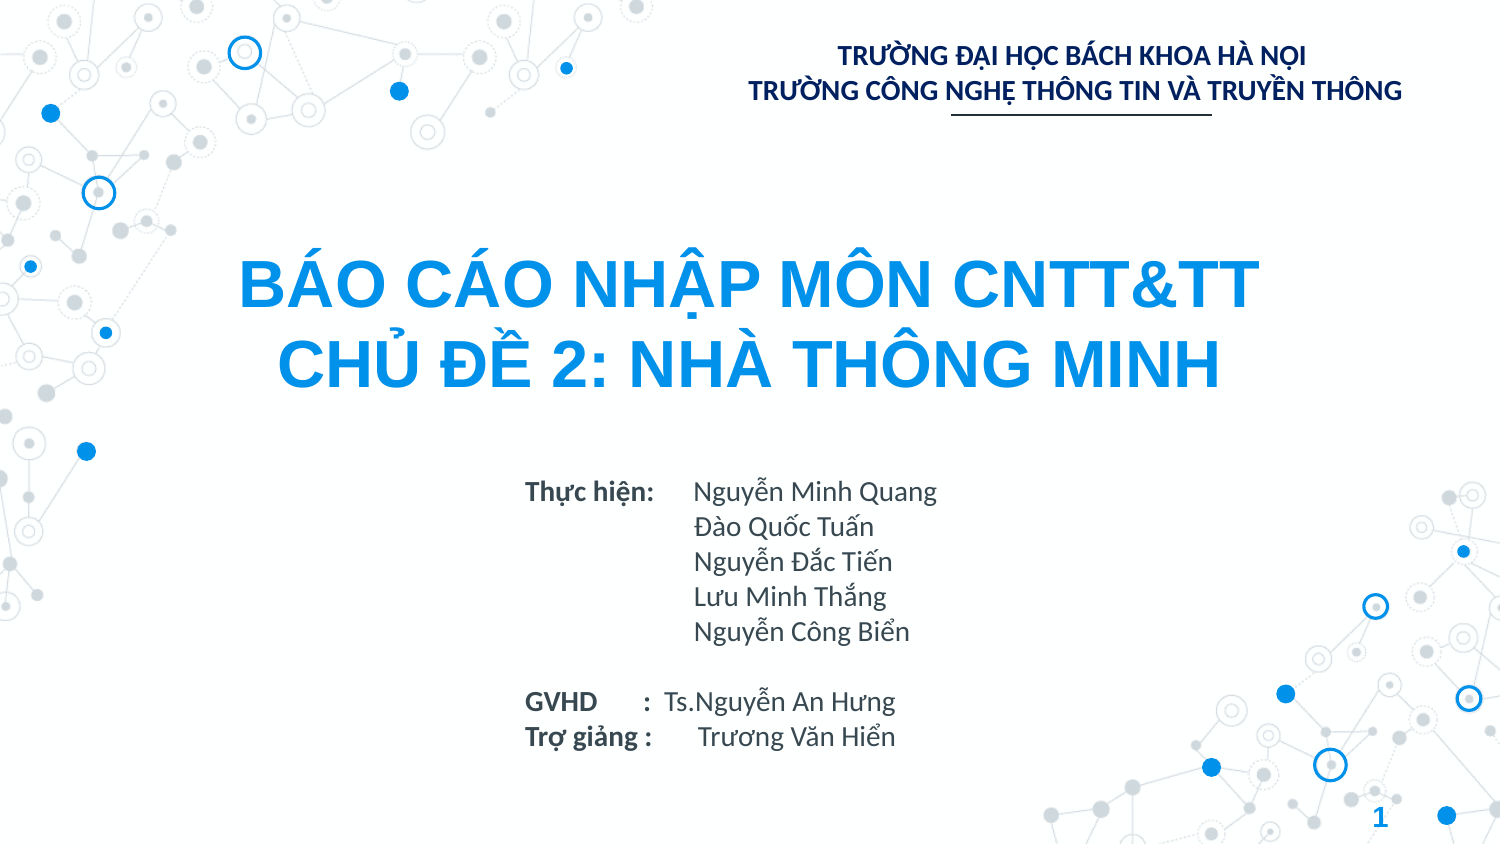

TRƯỜNG ĐẠI HỌC BÁCH KHOA HÀ NỘI
TRƯỜNG CÔNG NGHỆ THÔNG TIN VÀ TRUYỀN THÔNG
# BÁO CÁO NHẬP MÔN CNTT&TT CHỦ ĐỀ 2: NHÀ THÔNG MINH
Thực hiện:      Nguyễn Minh Quang
                          Đào Quốc Tuấn
                          Nguyễn Đắc Tiến
                          Lưu Minh Thắng
                          Nguyễn Công Biển

GVHD       :  Ts.Nguyễn An Hưng
Trợ giảng :       Trương Văn Hiển